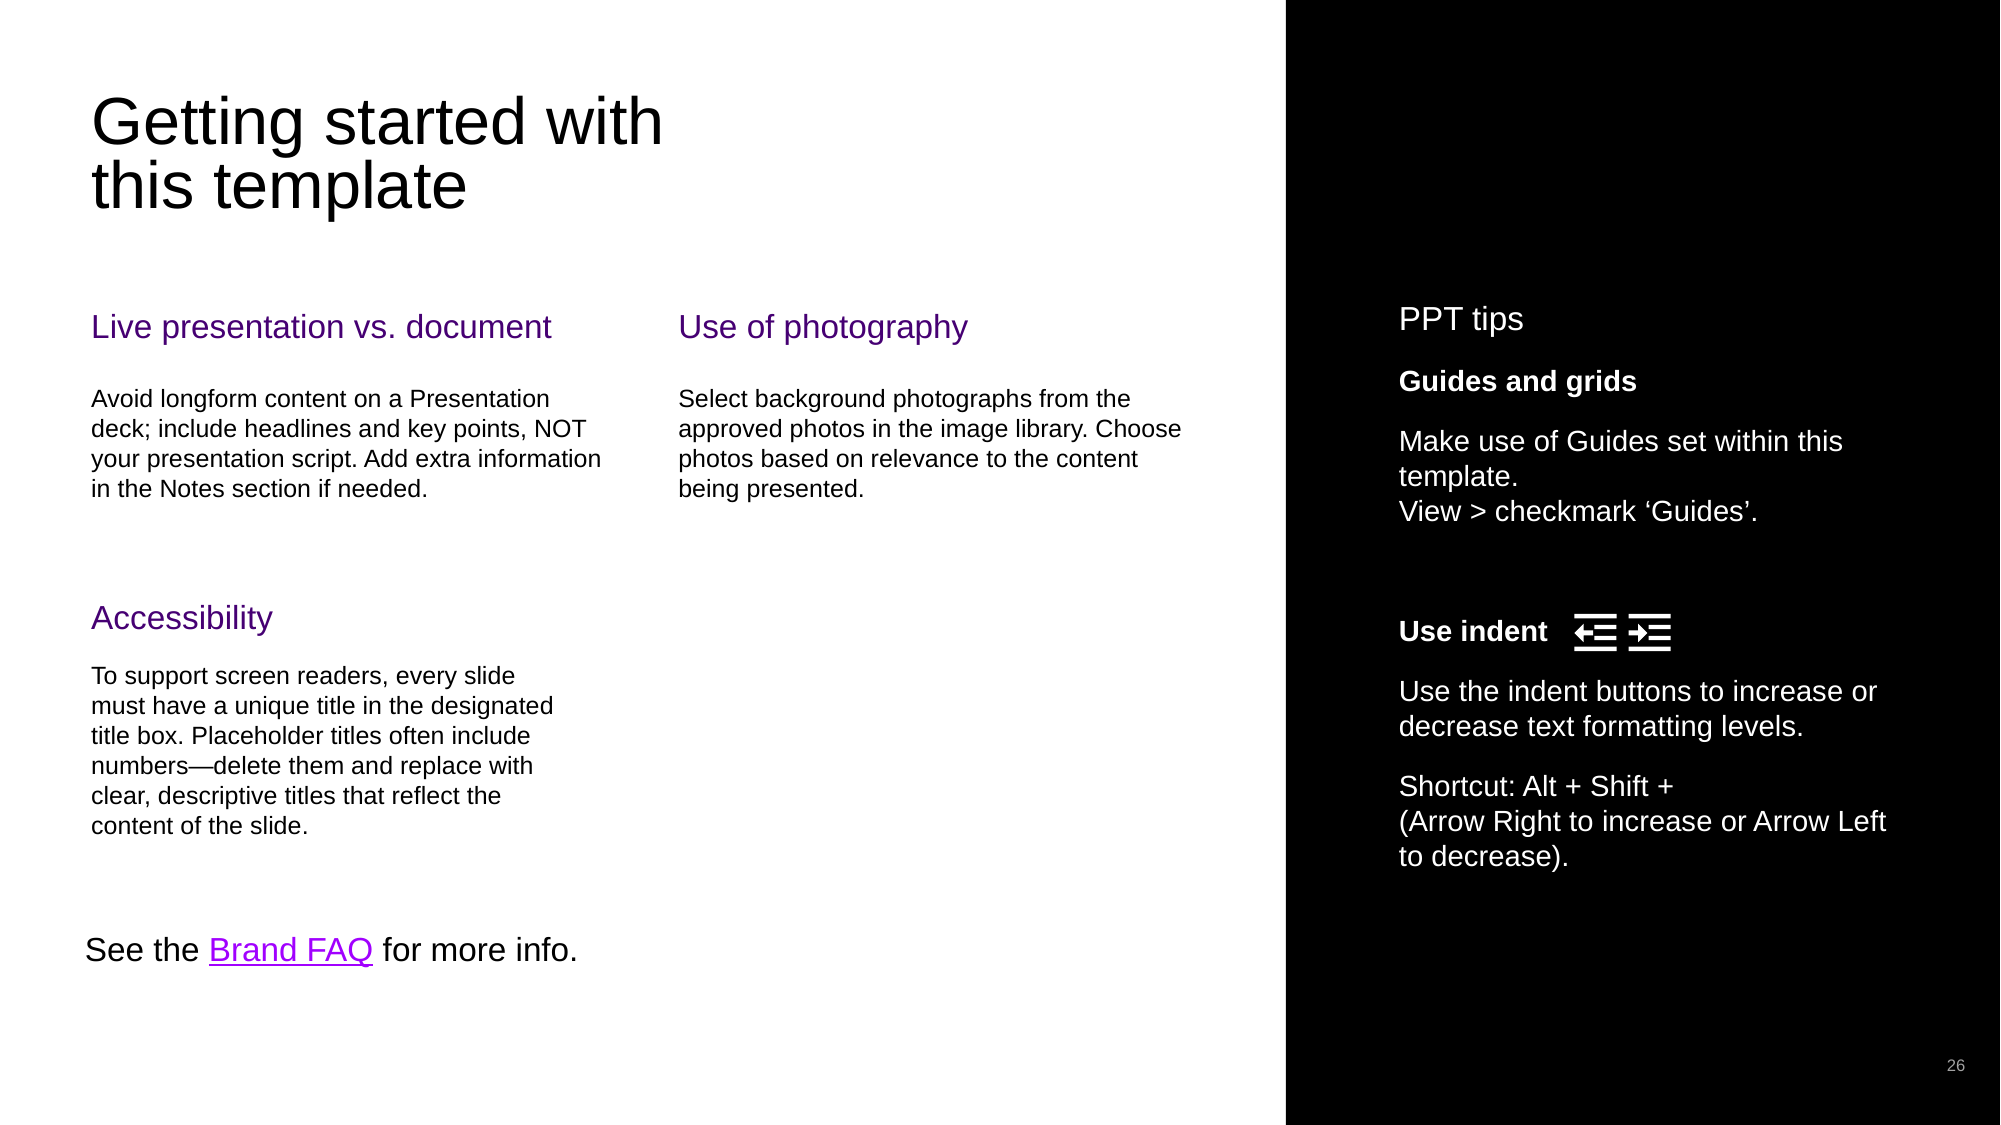

# Getting started with this template
PPT tips
Guides and grids
Make use of Guides set within this template.
View > checkmark ‘Guides’.

Use indent
Use the indent buttons to increase or decrease text formatting levels.
Shortcut: Alt + Shift +
(Arrow Right to increase or Arrow Left to decrease).
Live presentation vs. document
Use of photography
Avoid longform content on a Presentation deck; include headlines and key points, NOT your presentation script. Add extra information in the Notes section if needed.
Select background photographs from the approved photos in the image library. Choose photos based on relevance to the content being presented.
Accessibility

To support screen readers, every slide must have a unique title in the designated title box. Placeholder titles often include numbers—delete them and replace with clear, descriptive titles that reflect the content of the slide.
See the Brand FAQ for more info.